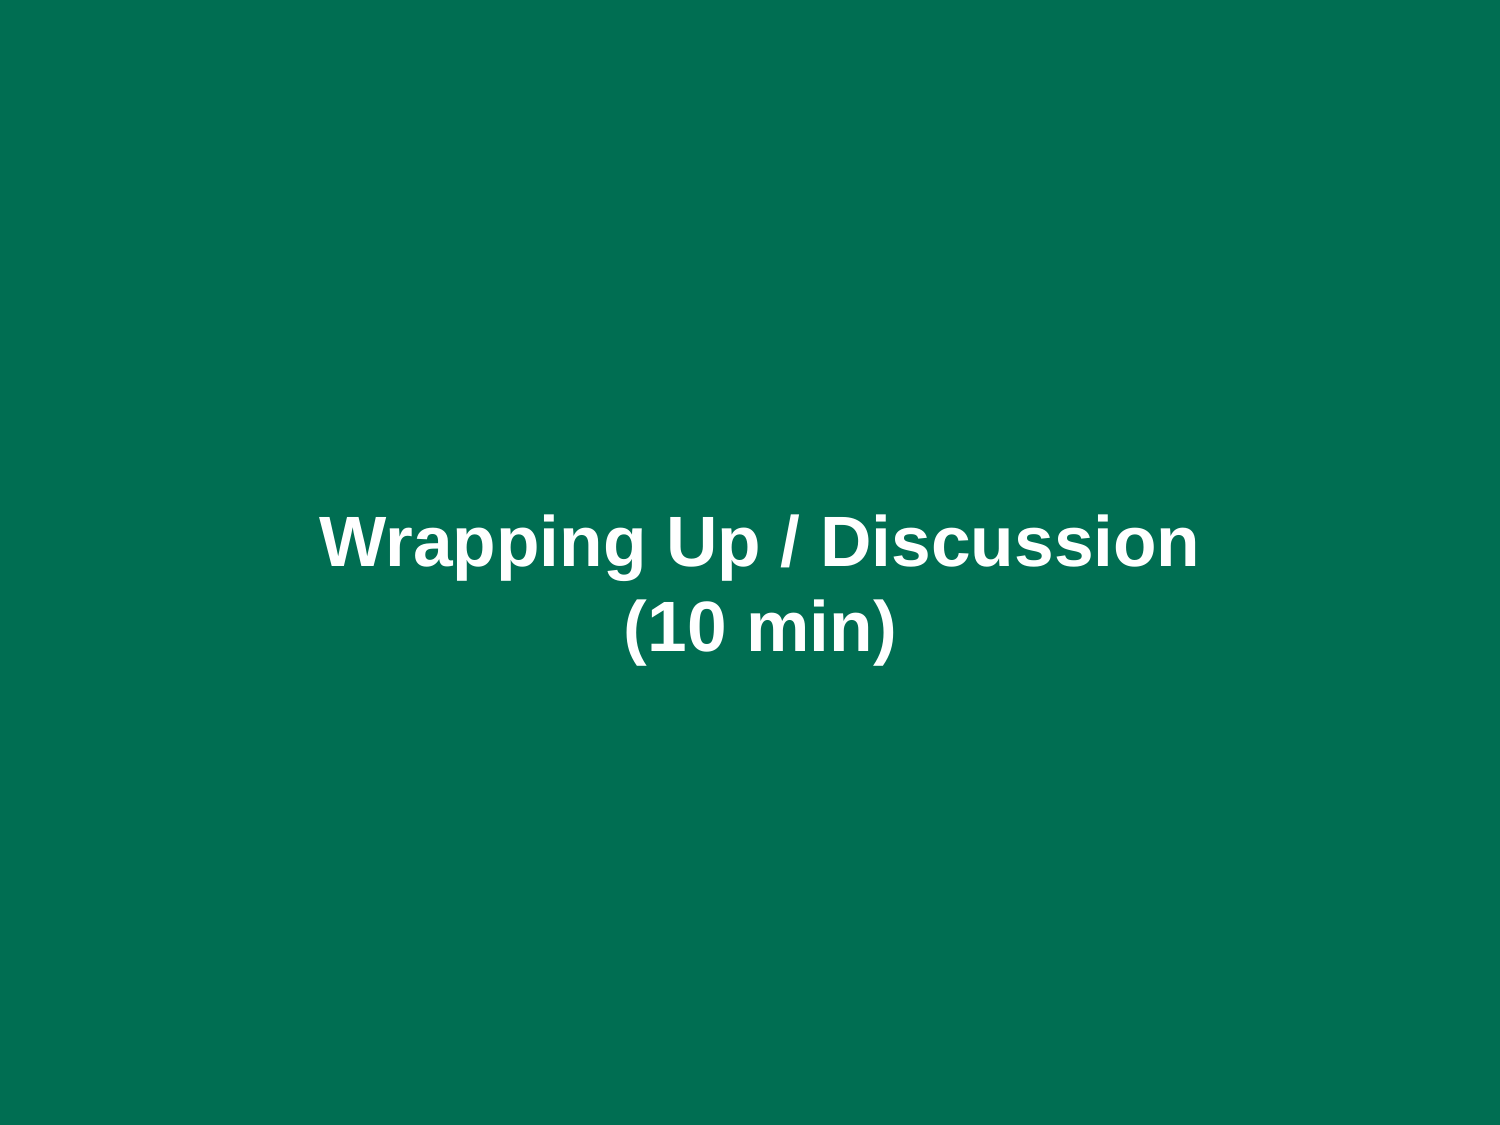

# Wrapping Up / Discussion (10 min)